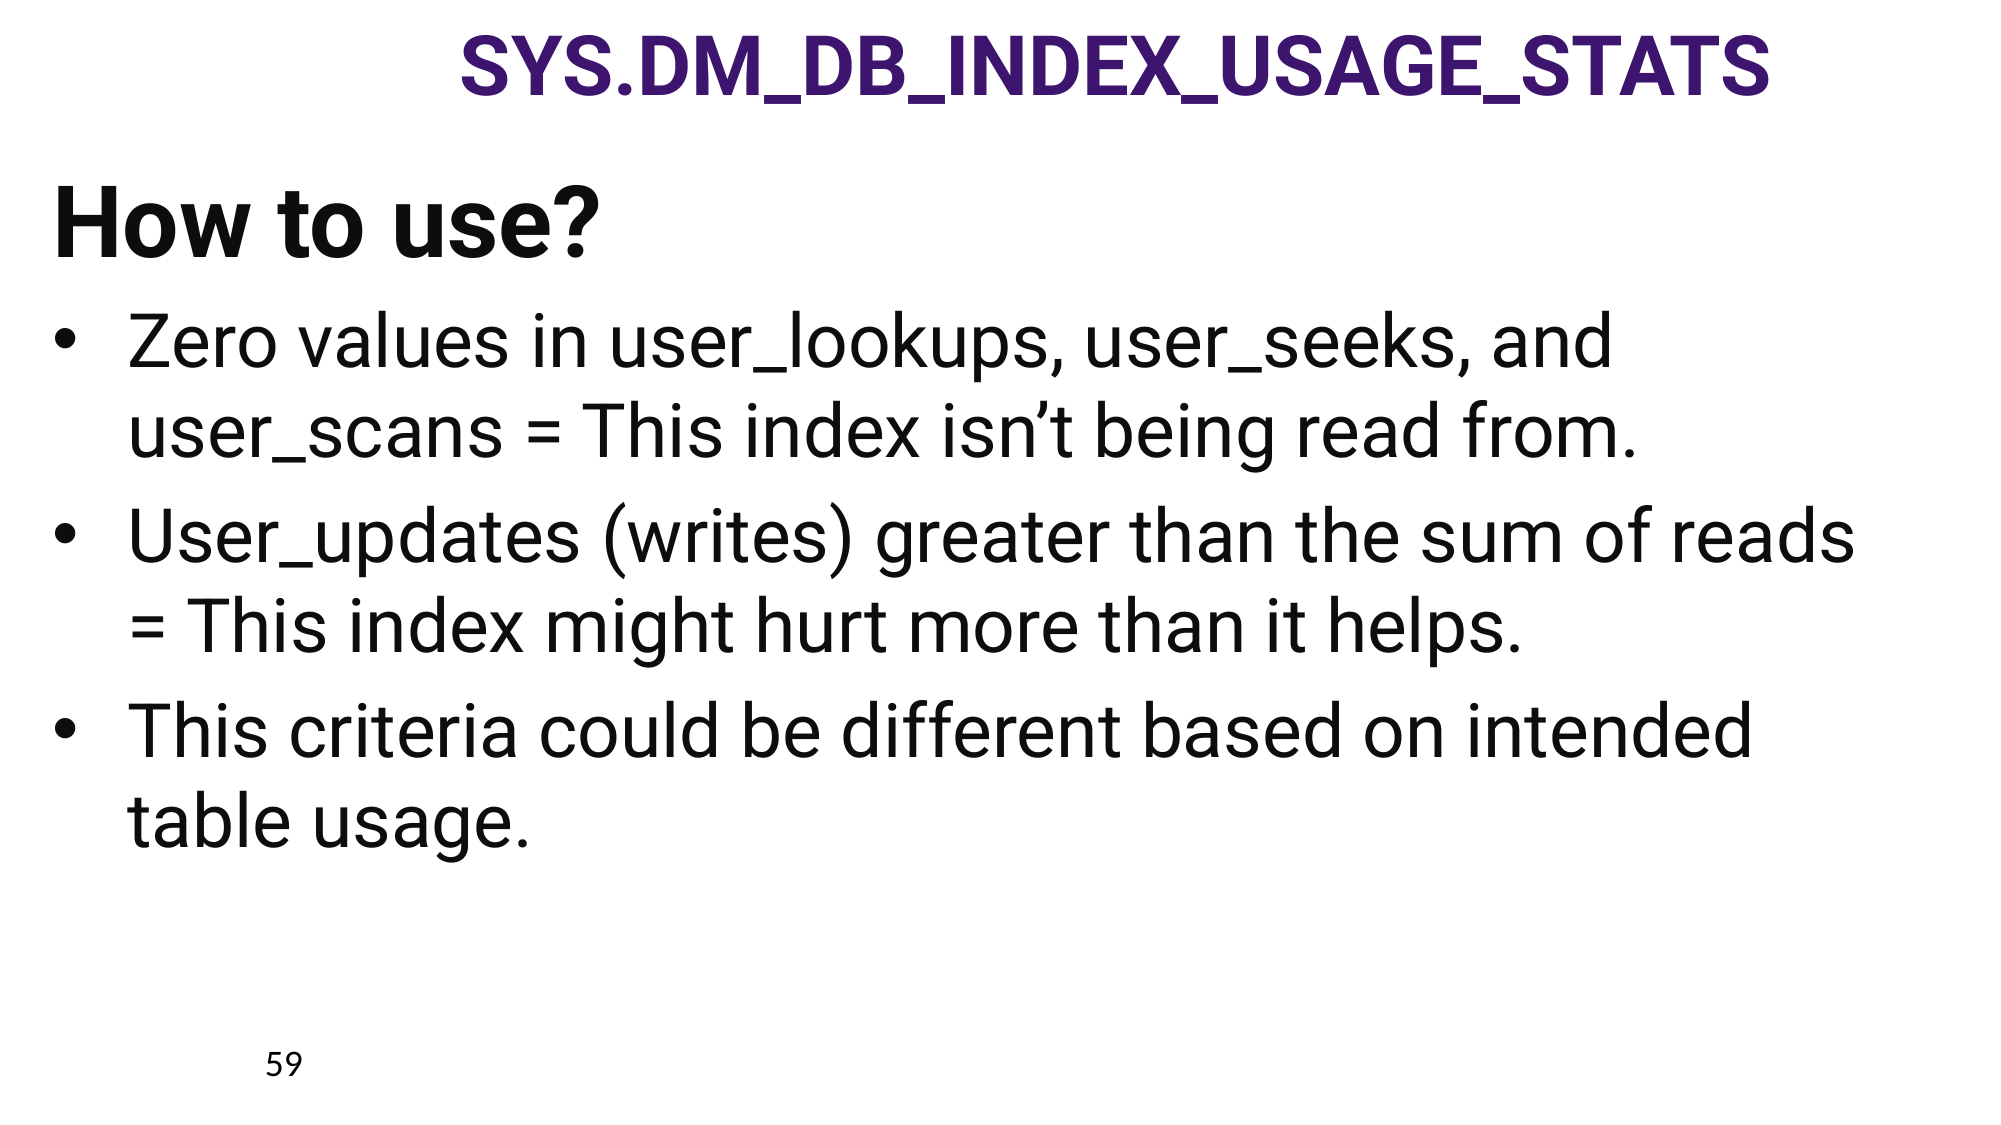

# sys.dm_db_index_usage_stats
How to use?
Zero values in user_lookups, user_seeks, and user_scans = This index isn’t being read from.
User_updates (writes) greater than the sum of reads
= This index might hurt more than it helps.
This criteria could be different based on intended table usage.
59